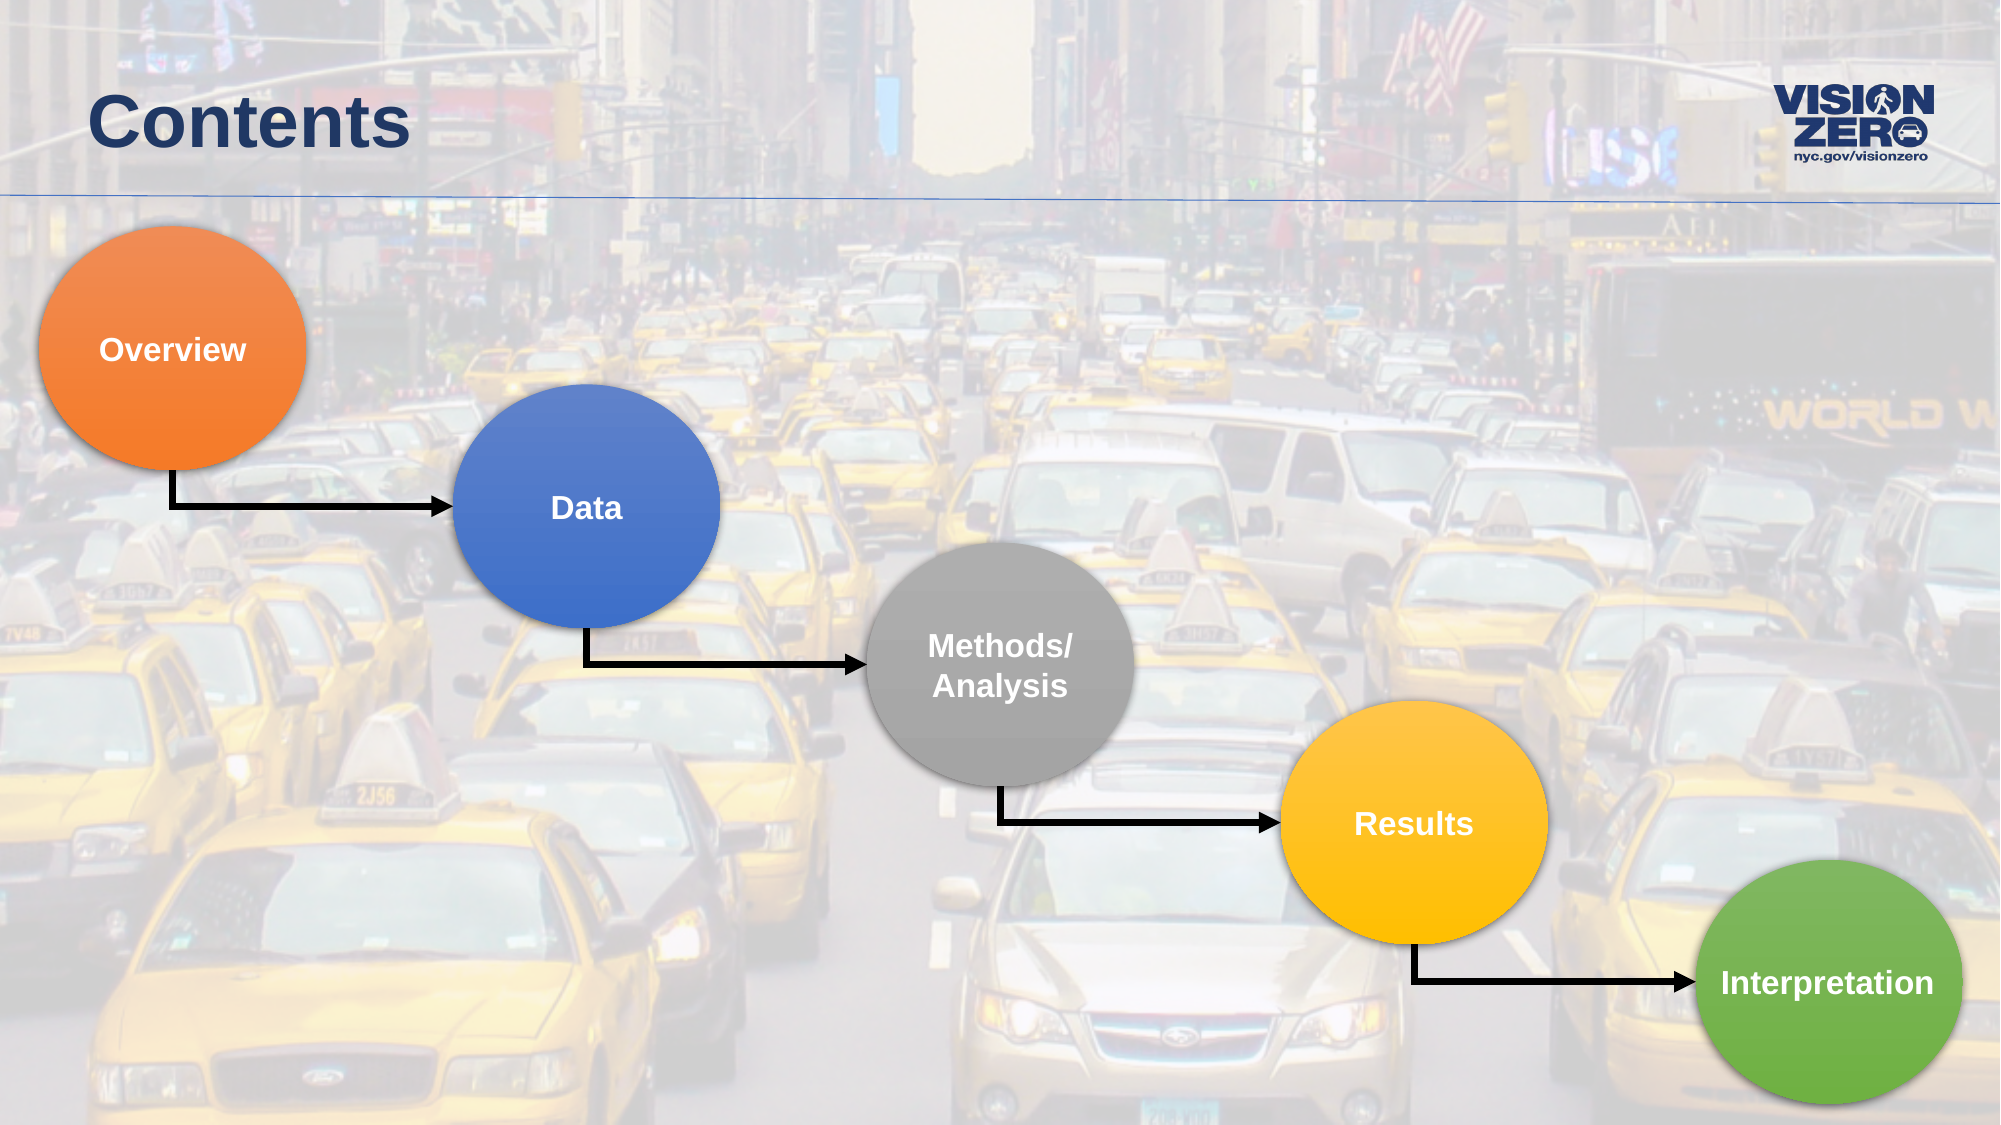

# Contents
Overview
Data
Methods/Analysis
Results

Interpretation